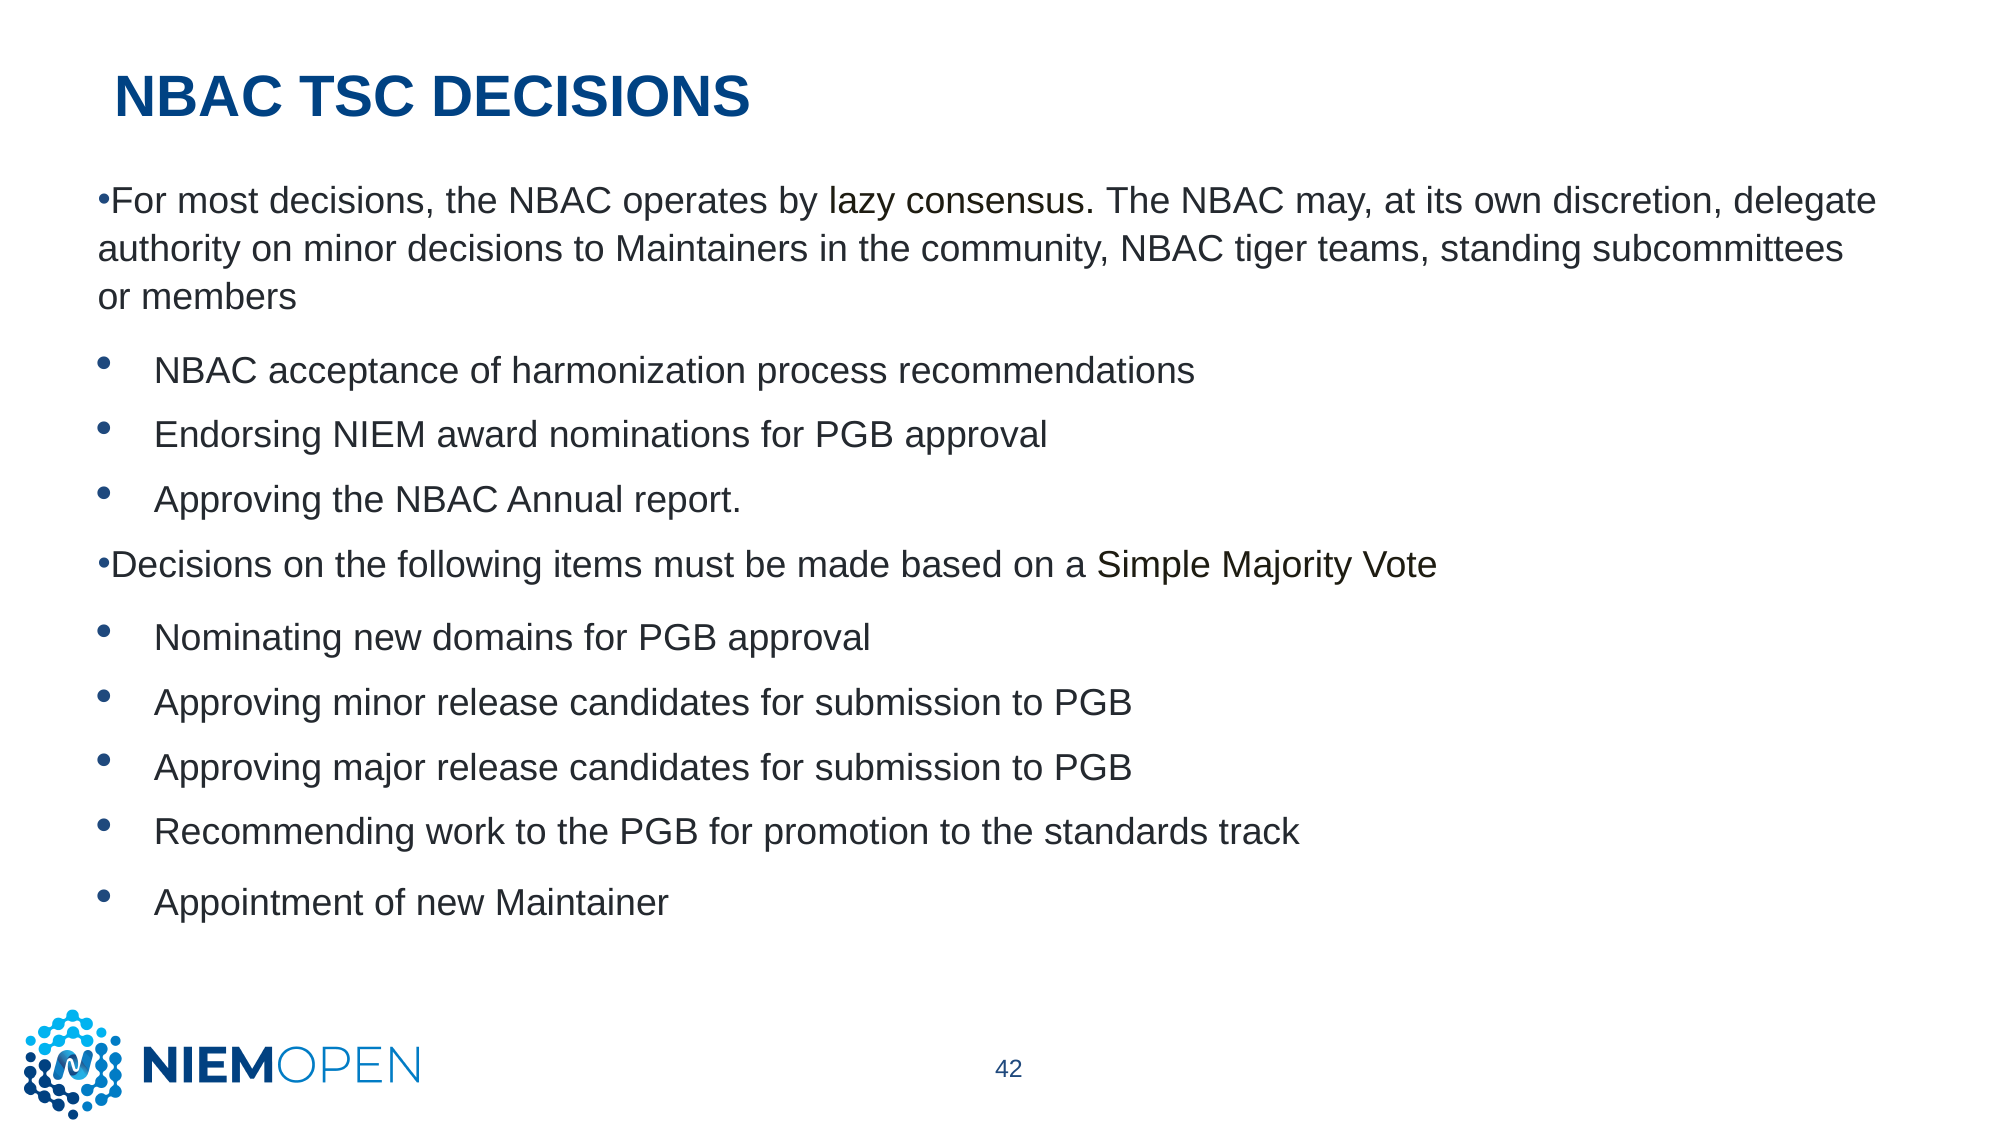

# NBAC TSC DECISIONS
For most decisions, the NBAC operates by lazy consensus. The NBAC may, at its own discretion, delegate authority on minor decisions to Maintainers in the community, NBAC tiger teams, standing subcommittees or members
NBAC acceptance of harmonization process recommendations
Endorsing NIEM award nominations for PGB approval
Approving the NBAC Annual report.
Decisions on the following items must be made based on a Simple Majority Vote
Nominating new domains for PGB approval
Approving minor release candidates for submission to PGB
Approving major release candidates for submission to PGB
Recommending work to the PGB for promotion to the standards track
Appointment of new Maintainer

42